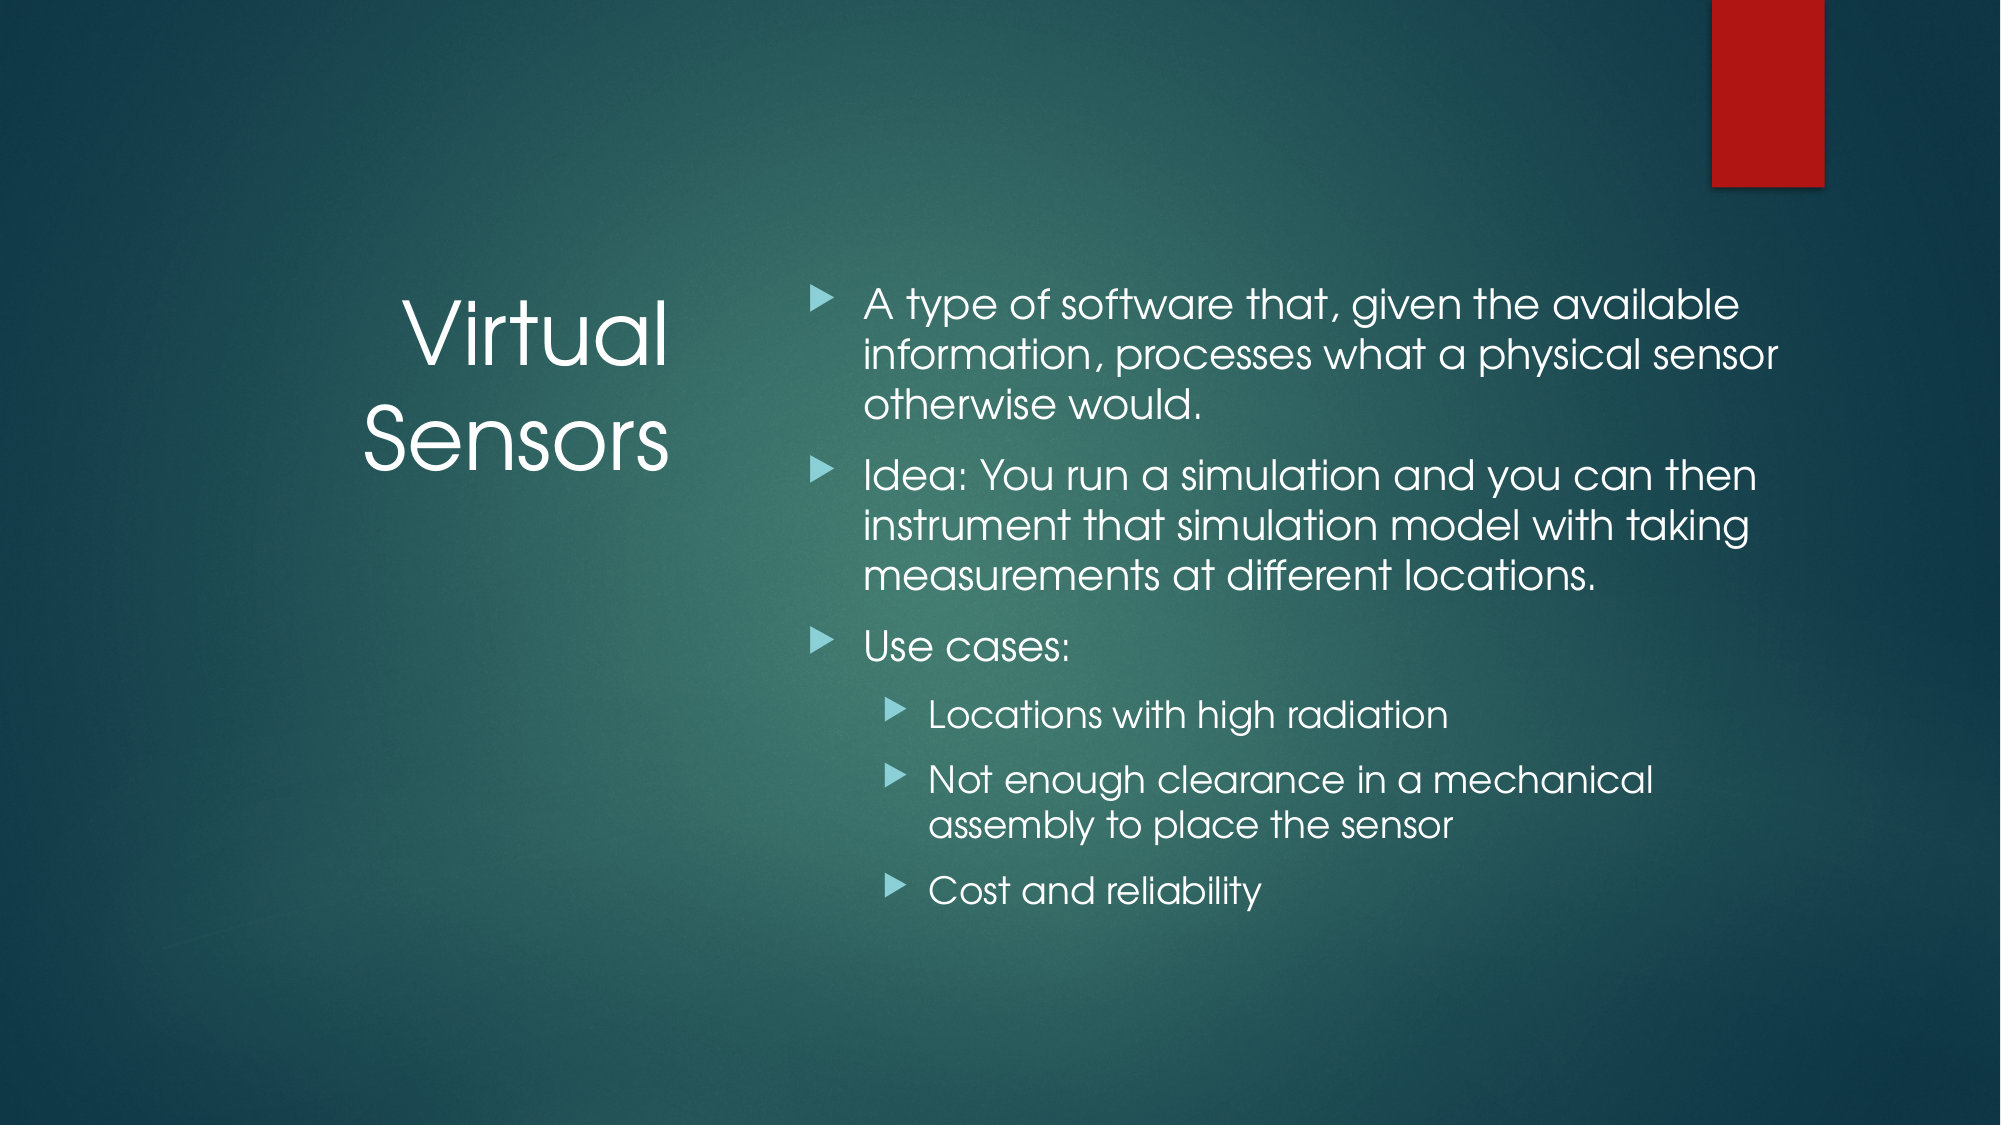

# Virtual Sensors
A type of software that, given the available information, processes what a physical sensor otherwise would.
Idea: You run a simulation and you can then instrument that simulation model with taking measurements at different locations.
Use cases:
Locations with high radiation
Not enough clearance in a mechanical assembly to place the sensor
Cost and reliability